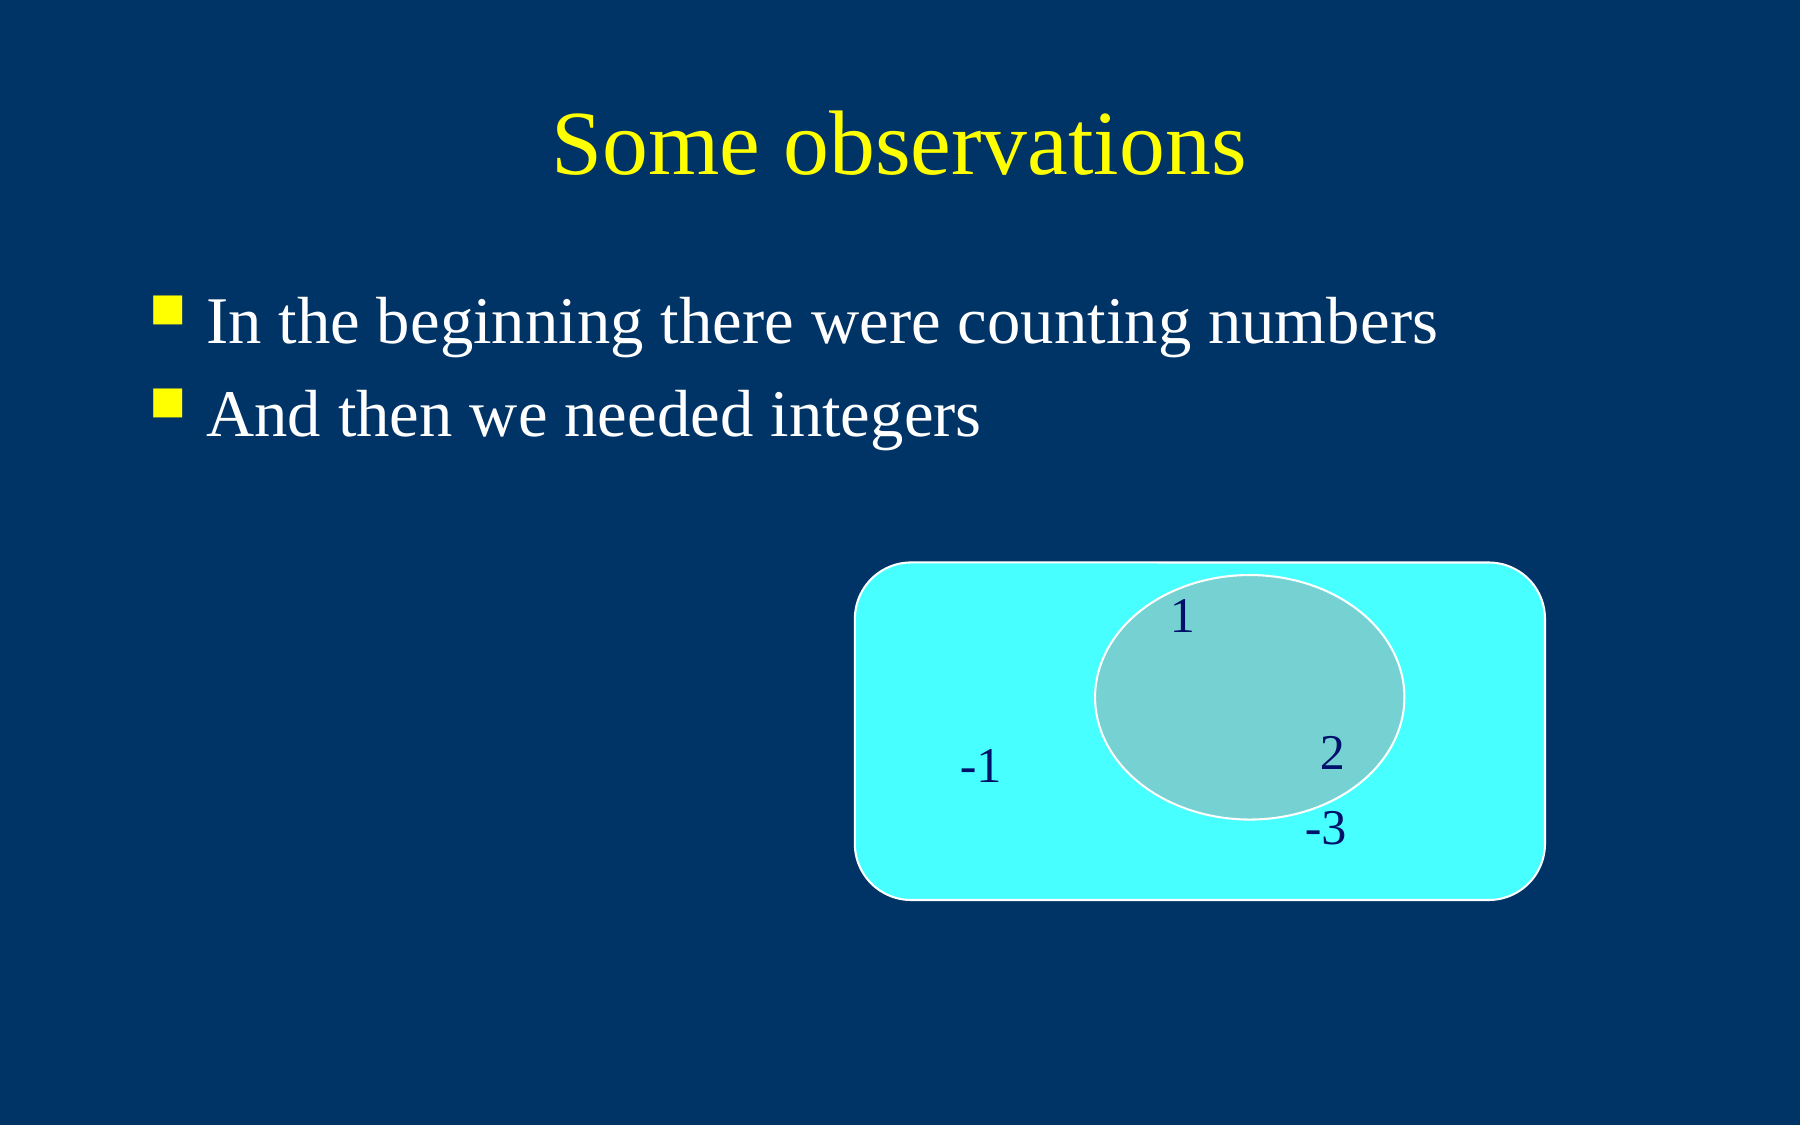

# Some observations
In the beginning there were counting numbers
And then we needed integers

1
2
-1
-3